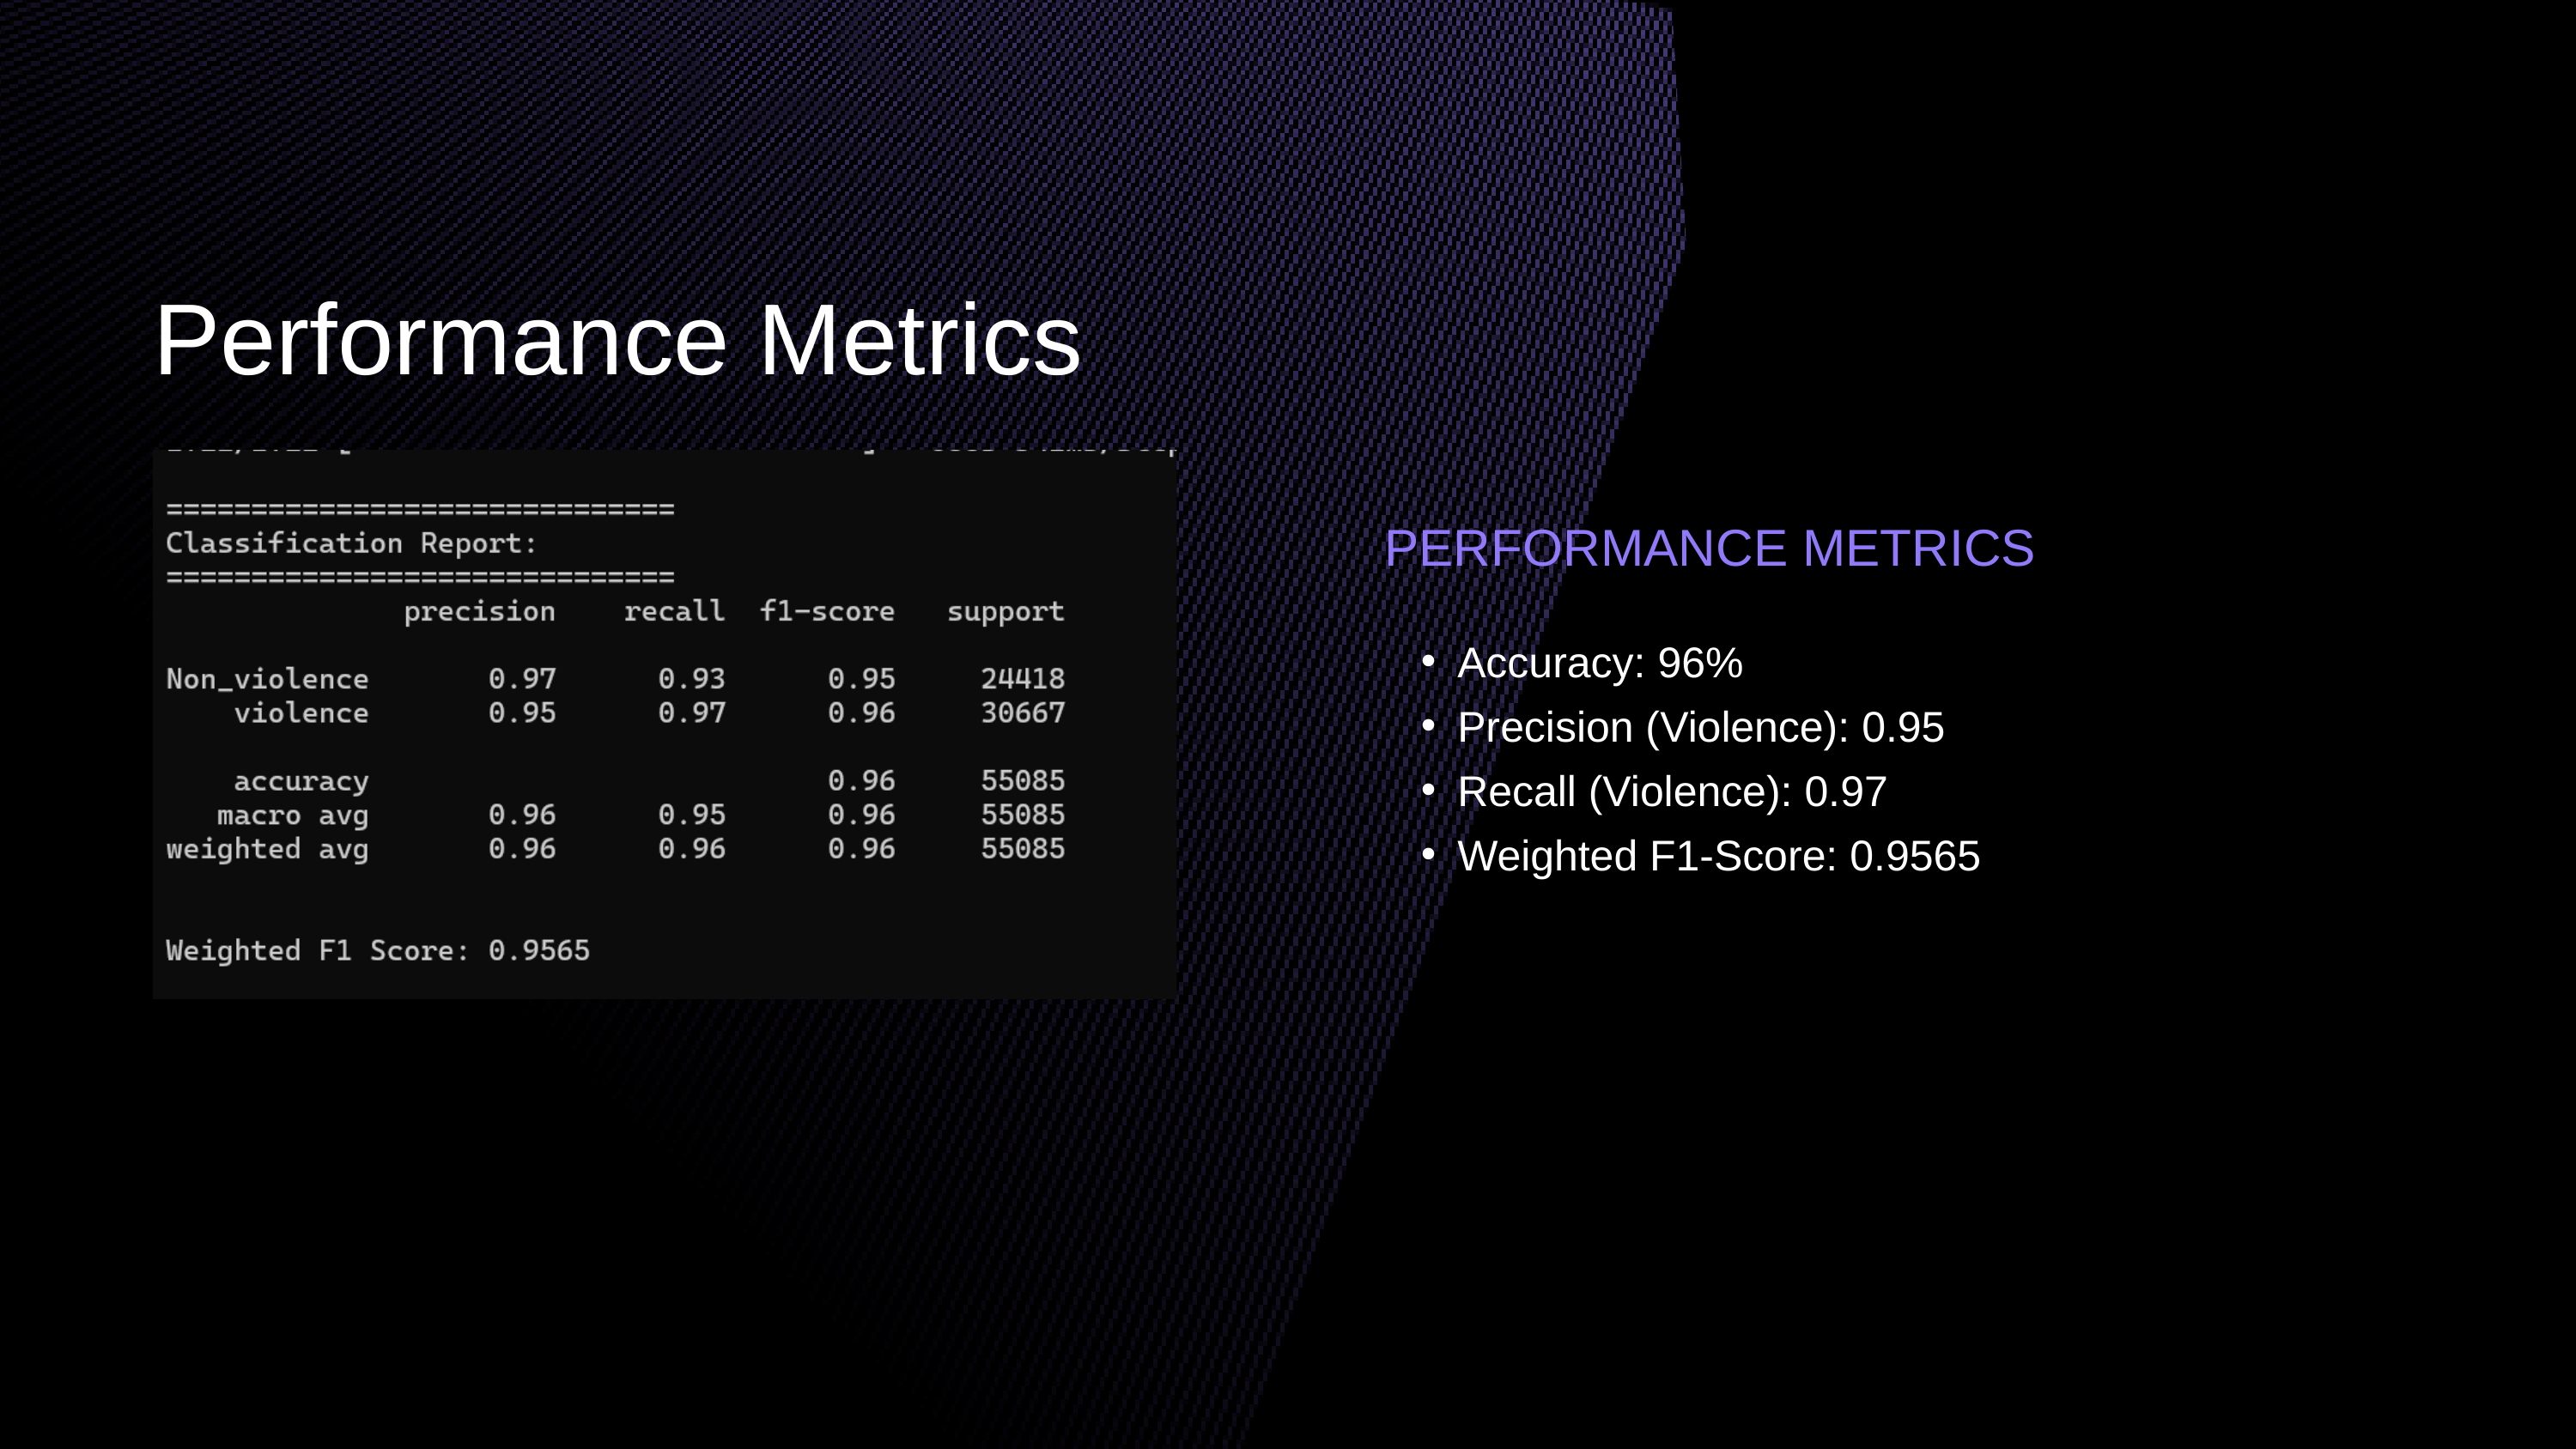

Performance Metrics

PERFORMANCE METRICS
Accuracy: 96%
Precision (Violence): 0.95
Recall (Violence): 0.97
Weighted F1-Score: 0.9565